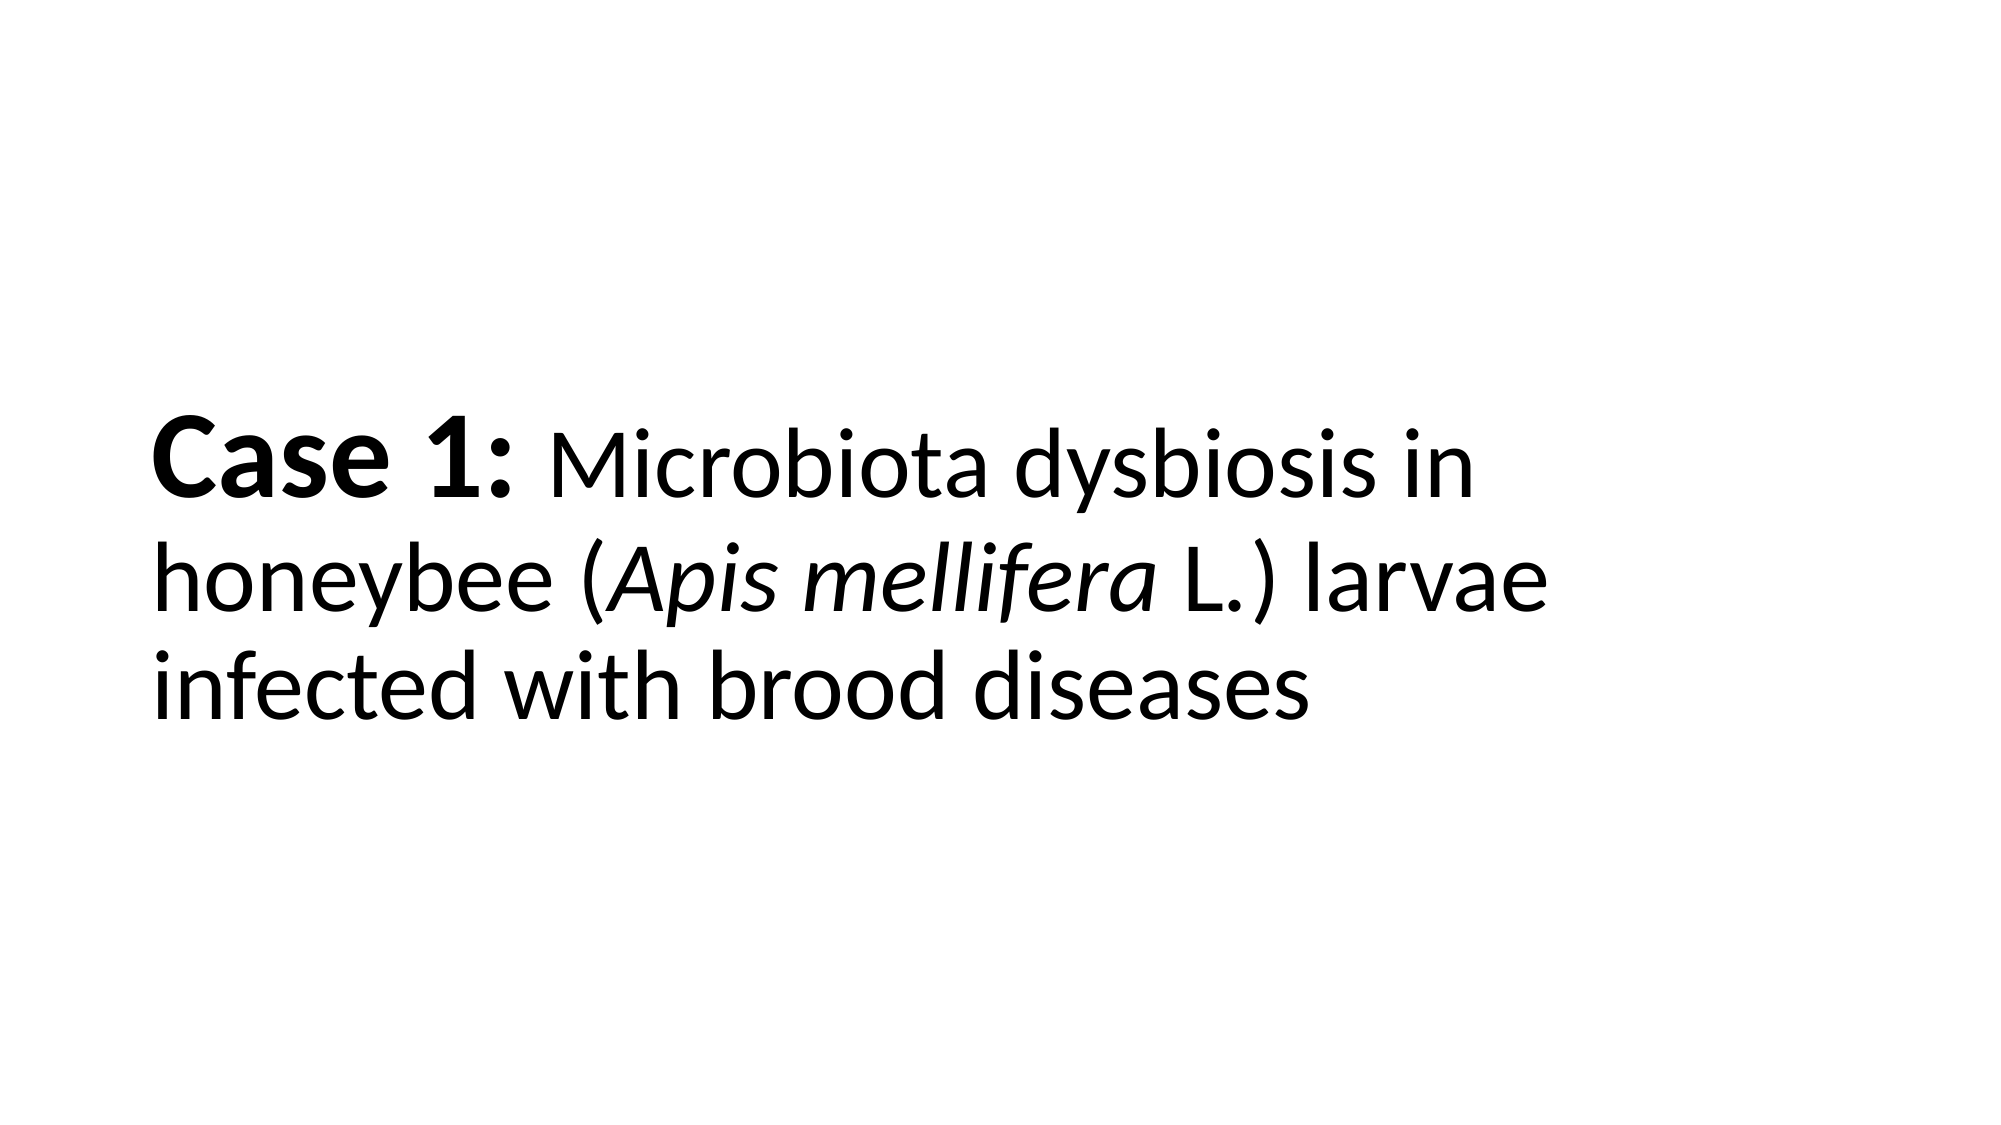

# Case 1: Microbiota dysbiosis in honeybee (Apis mellifera L.) larvae infected with brood diseases